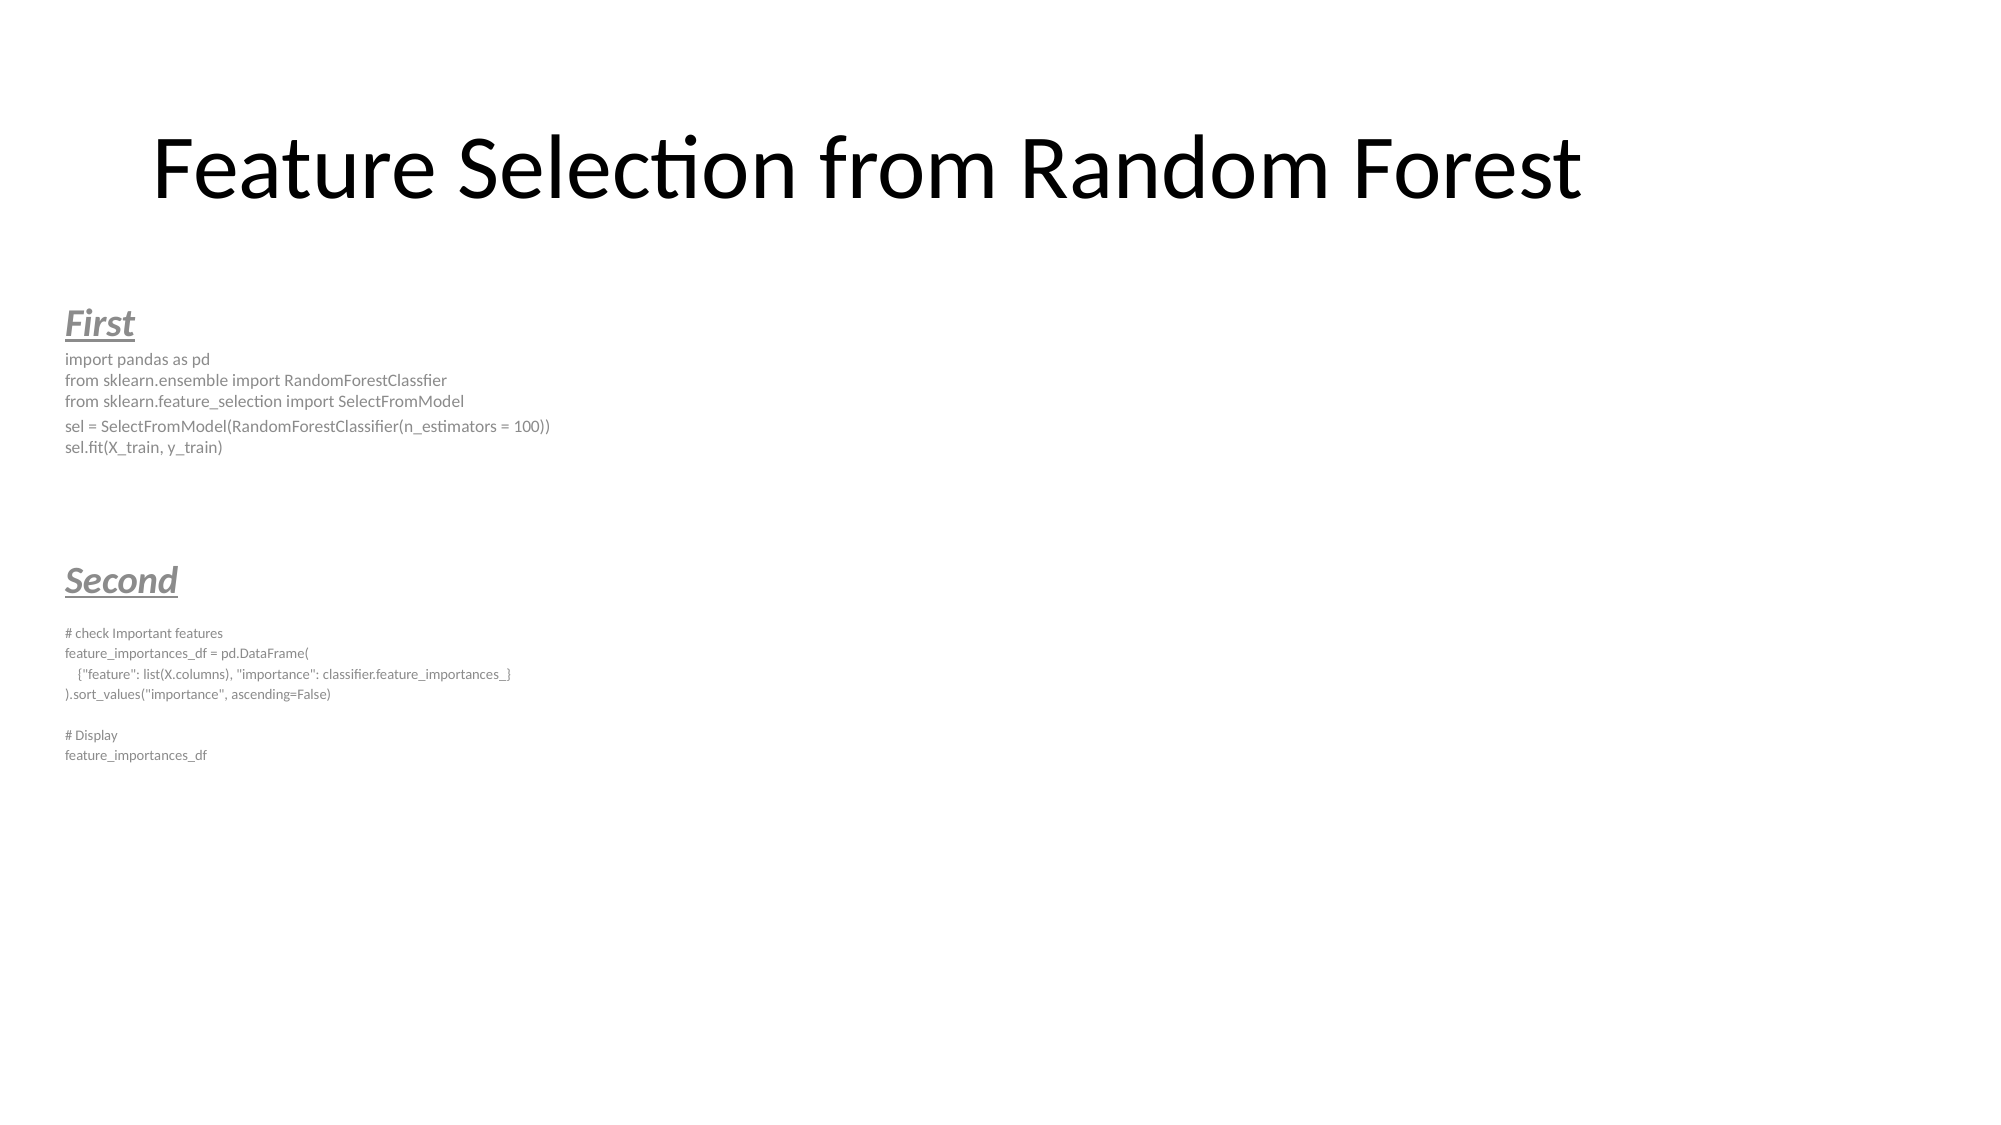

# Feature Selection from Random Forest
First
import pandas as pd
from sklearn.ensemble import RandomForestClassfier
from sklearn.feature_selection import SelectFromModel
sel = SelectFromModel(RandomForestClassifier(n_estimators = 100))
sel.fit(X_train, y_train)
Second

# check Important features
feature_importances_df = pd.DataFrame(
    {"feature": list(X.columns), "importance": classifier.feature_importances_}
).sort_values("importance", ascending=False)

# Display
feature_importances_df